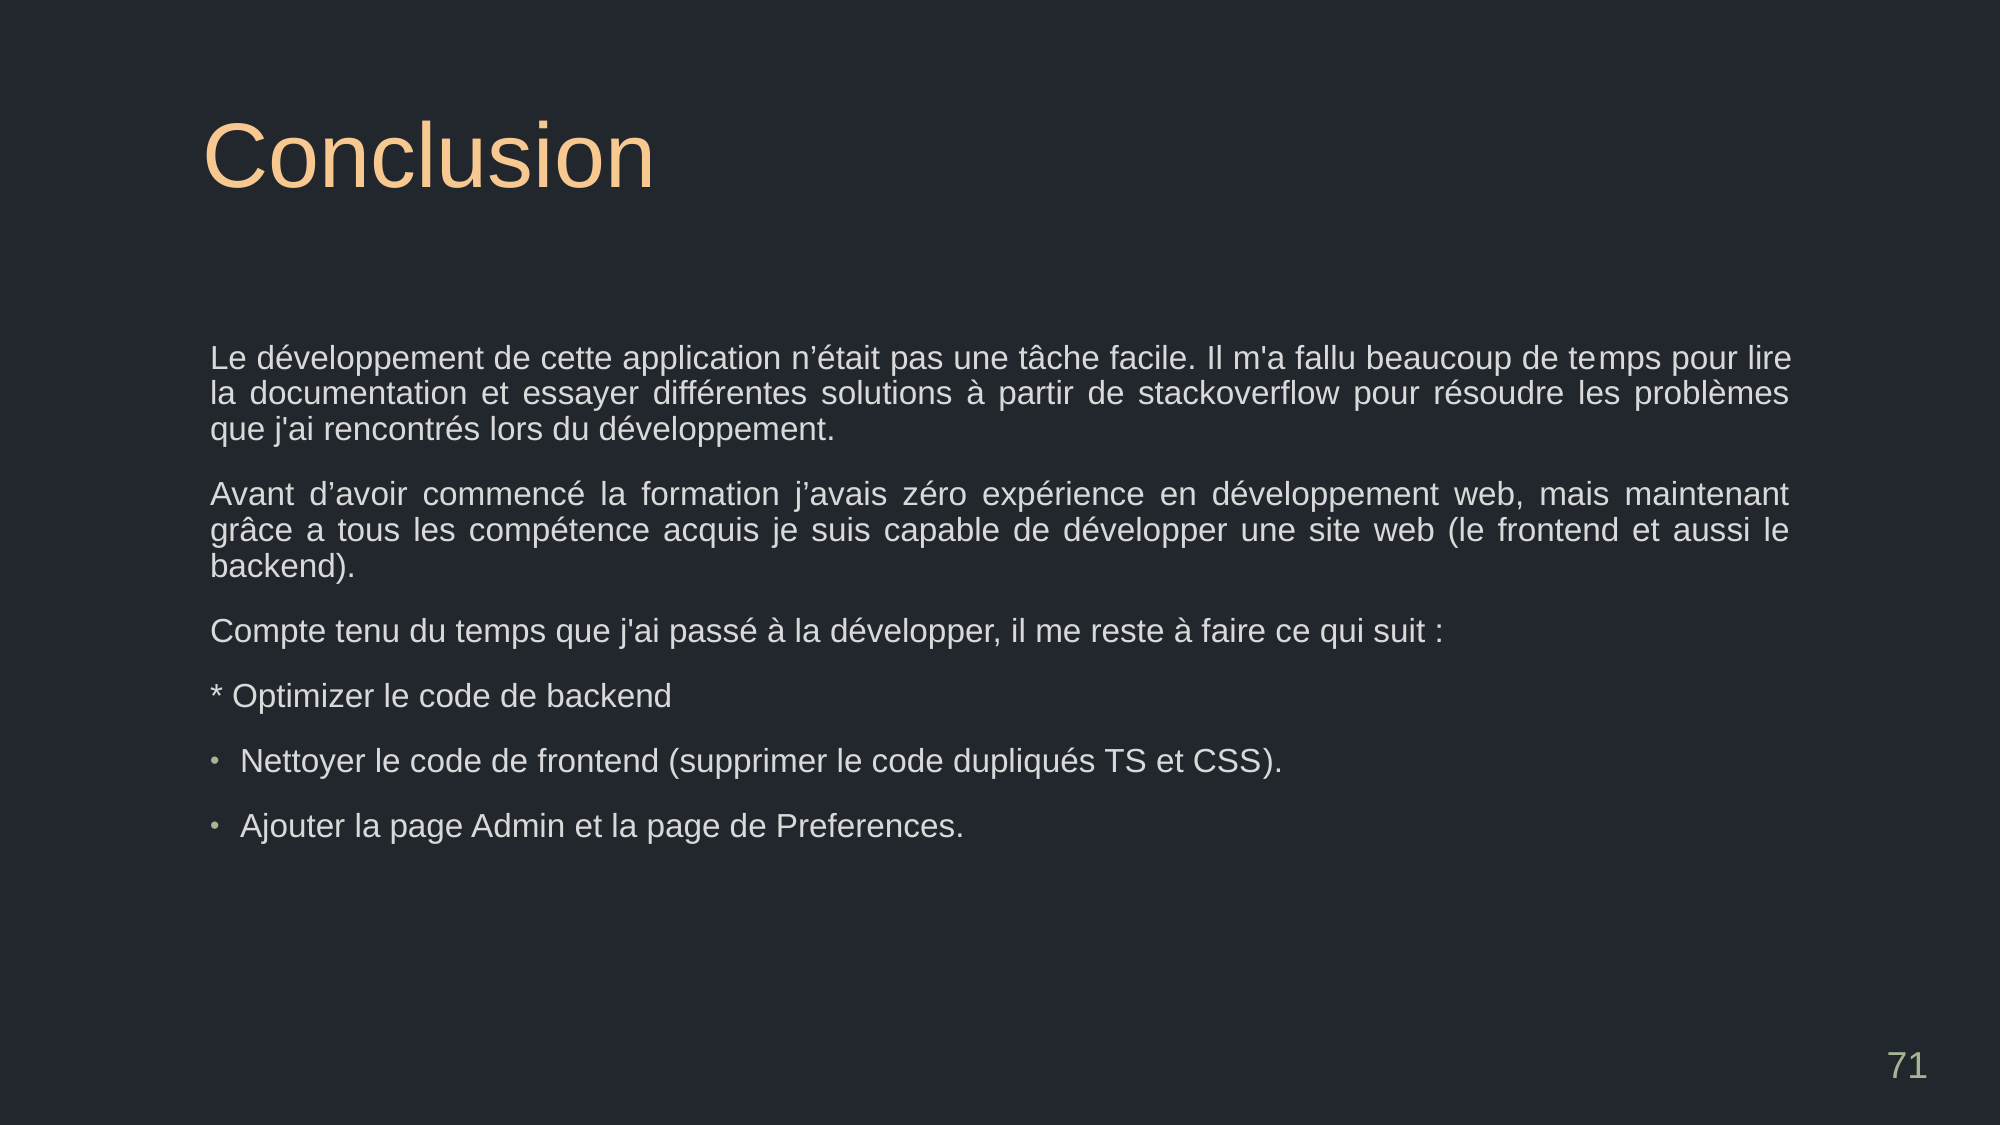

# Conclusion

Le développement de cette application n’était pas une tâche facile. Il m'a fallu beaucoup de temps pour lire la documentation et essayer différentes solutions à partir de stackoverflow pour résoudre les problèmes que j'ai rencontrés lors du développement.
Avant d’avoir commencé la formation j’avais zéro expérience en développement web, mais maintenant grâce a tous les compétence acquis je suis capable de développer une site web (le frontend et aussi le backend).
Compte tenu du temps que j'ai passé à la développer, il me reste à faire ce qui suit :
* Optimizer le code de backend
Nettoyer le code de frontend (supprimer le code dupliqués TS et CSS).
Ajouter la page Admin et la page de Preferences.

71